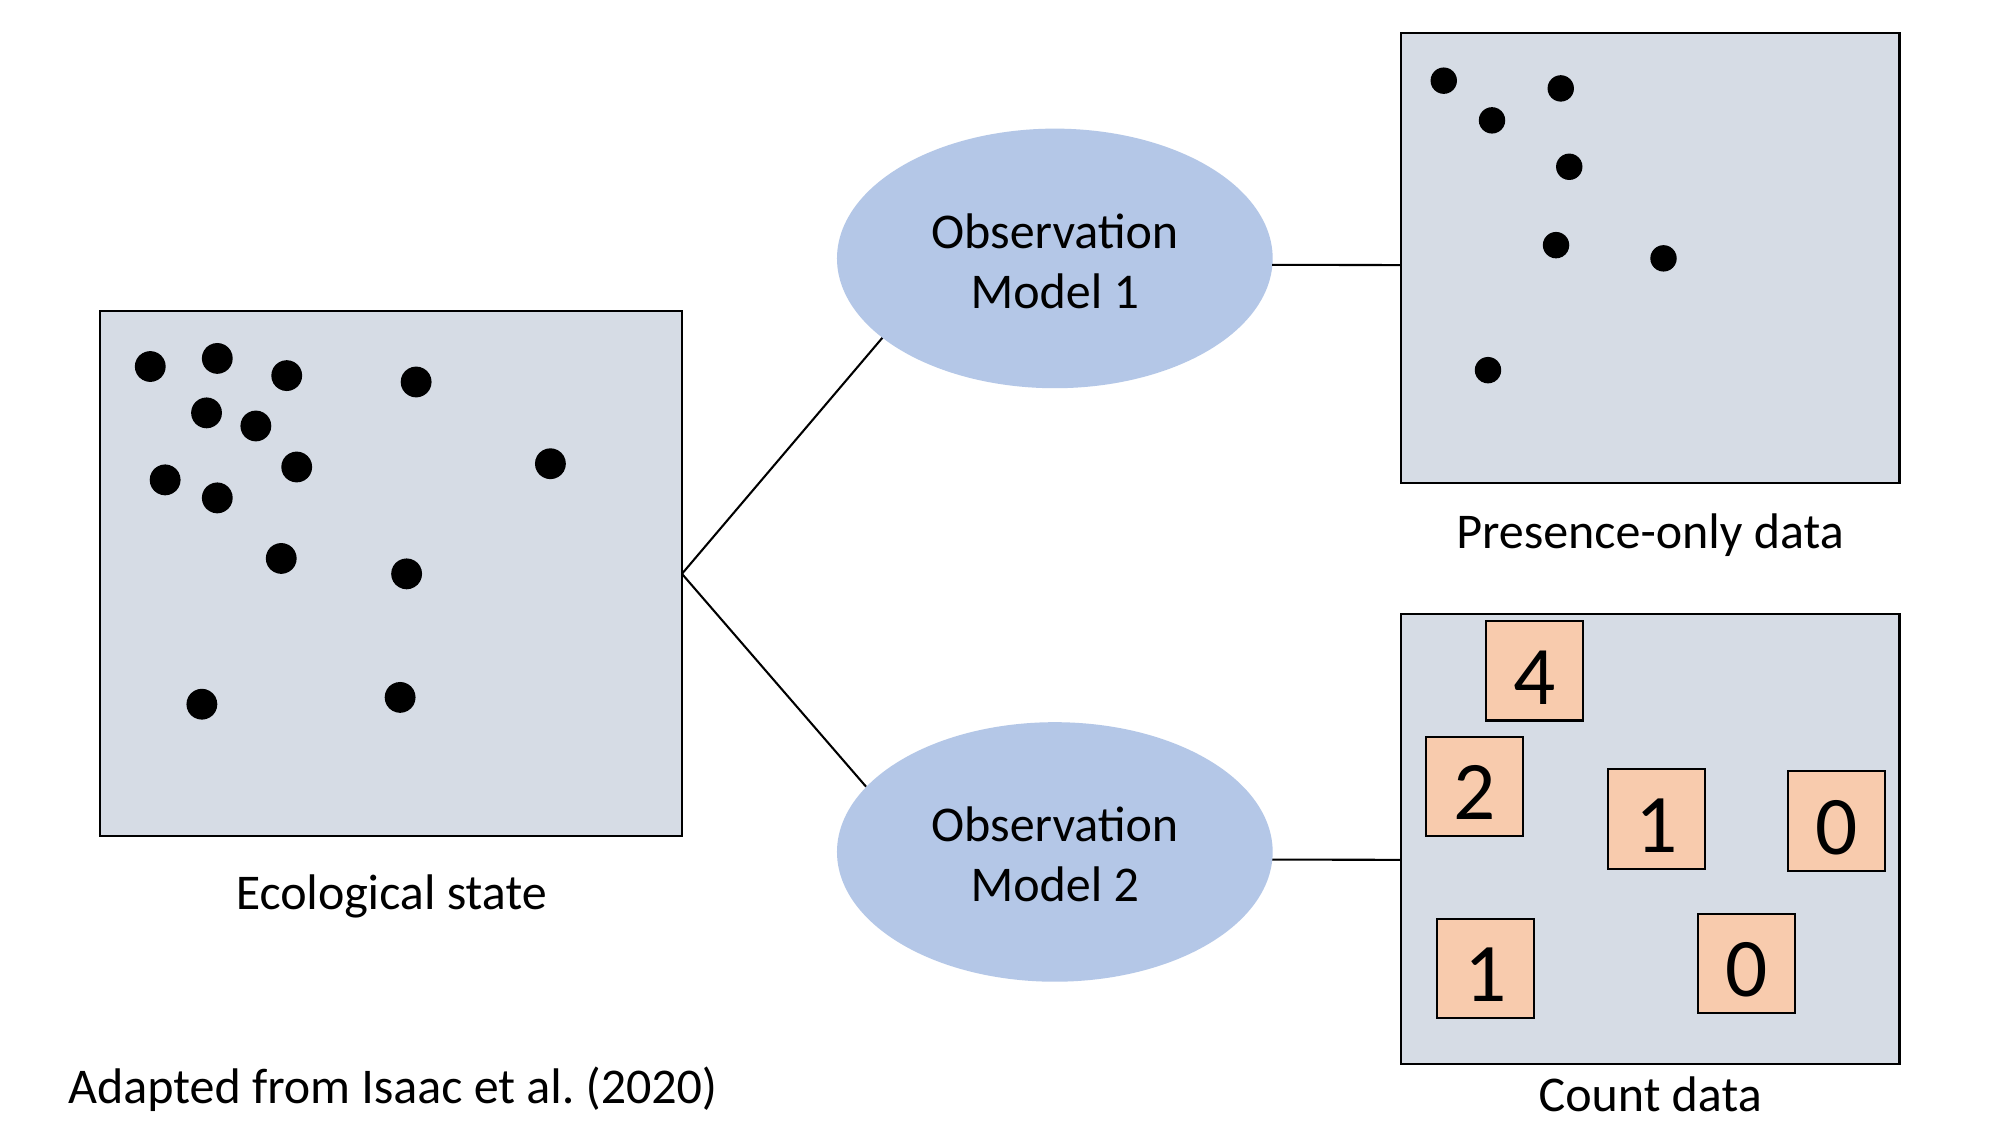

Observation Model 1

4
2
1
0
0
1
Observation Model 2
Presence-only data
Ecological state
Count data
Adapted from Isaac et al. (2020)